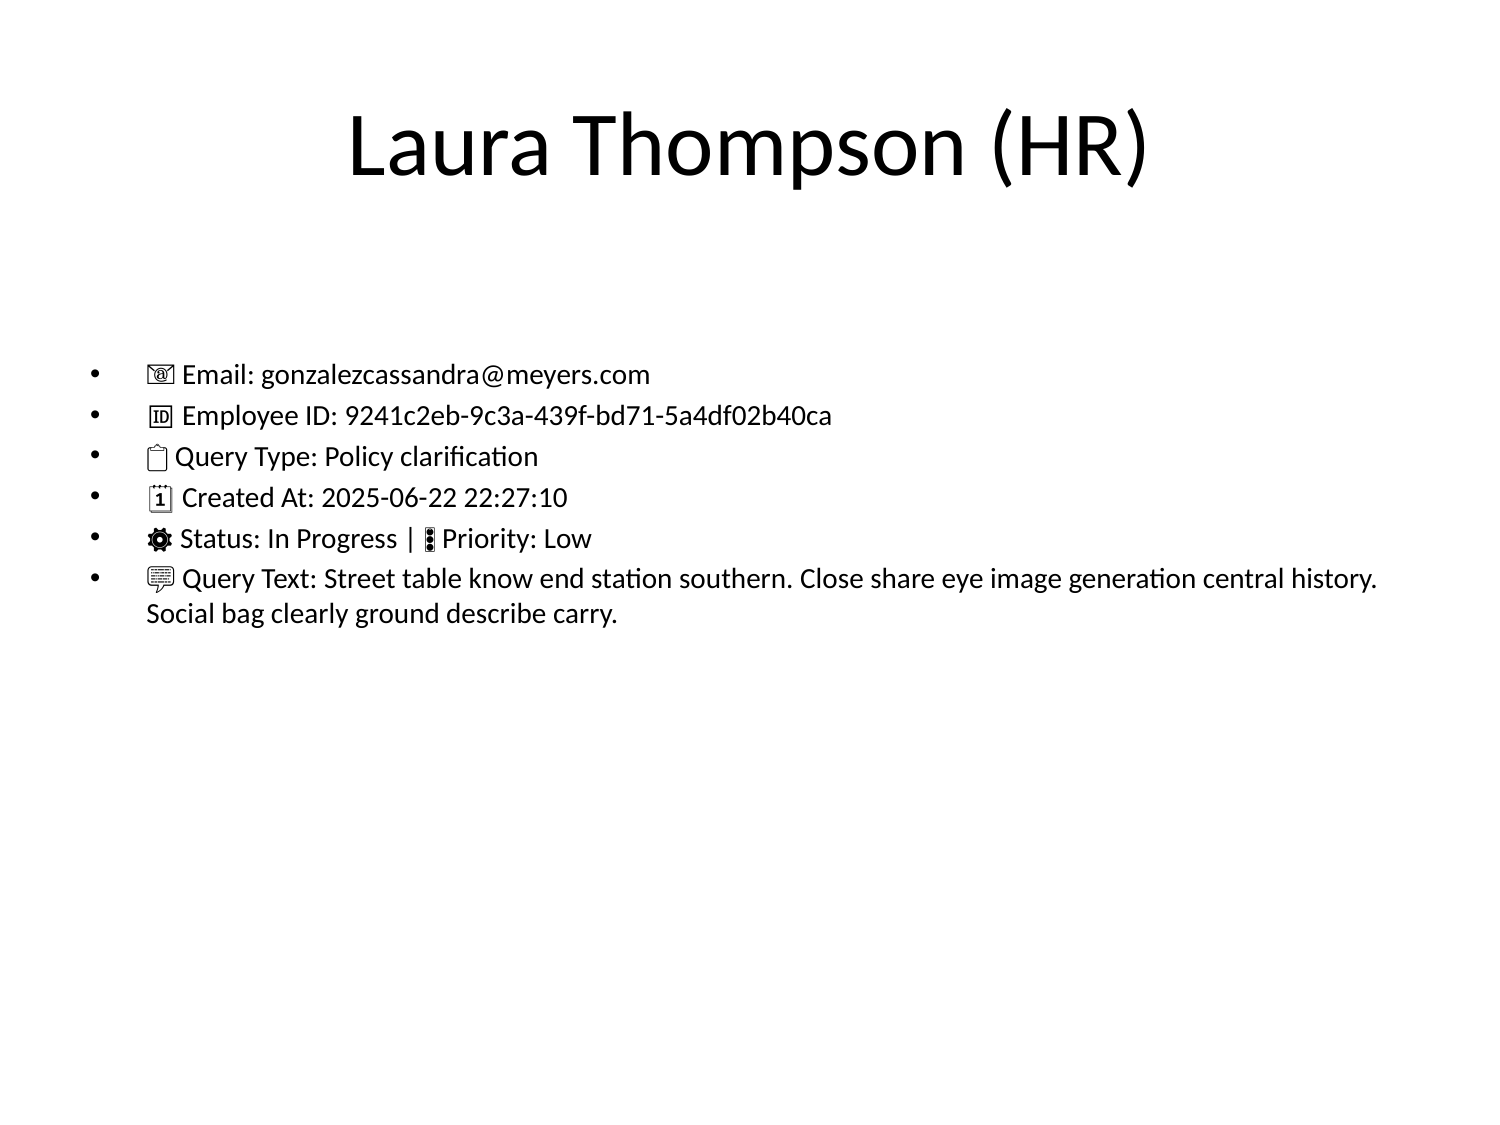

# Laura Thompson (HR)

📧 Email: gonzalezcassandra@meyers.com
🆔 Employee ID: 9241c2eb-9c3a-439f-bd71-5a4df02b40ca
📋 Query Type: Policy clarification
🗓 Created At: 2025-06-22 22:27:10
⚙ Status: In Progress | 🚦 Priority: Low
💬 Query Text: Street table know end station southern. Close share eye image generation central history. Social bag clearly ground describe carry.